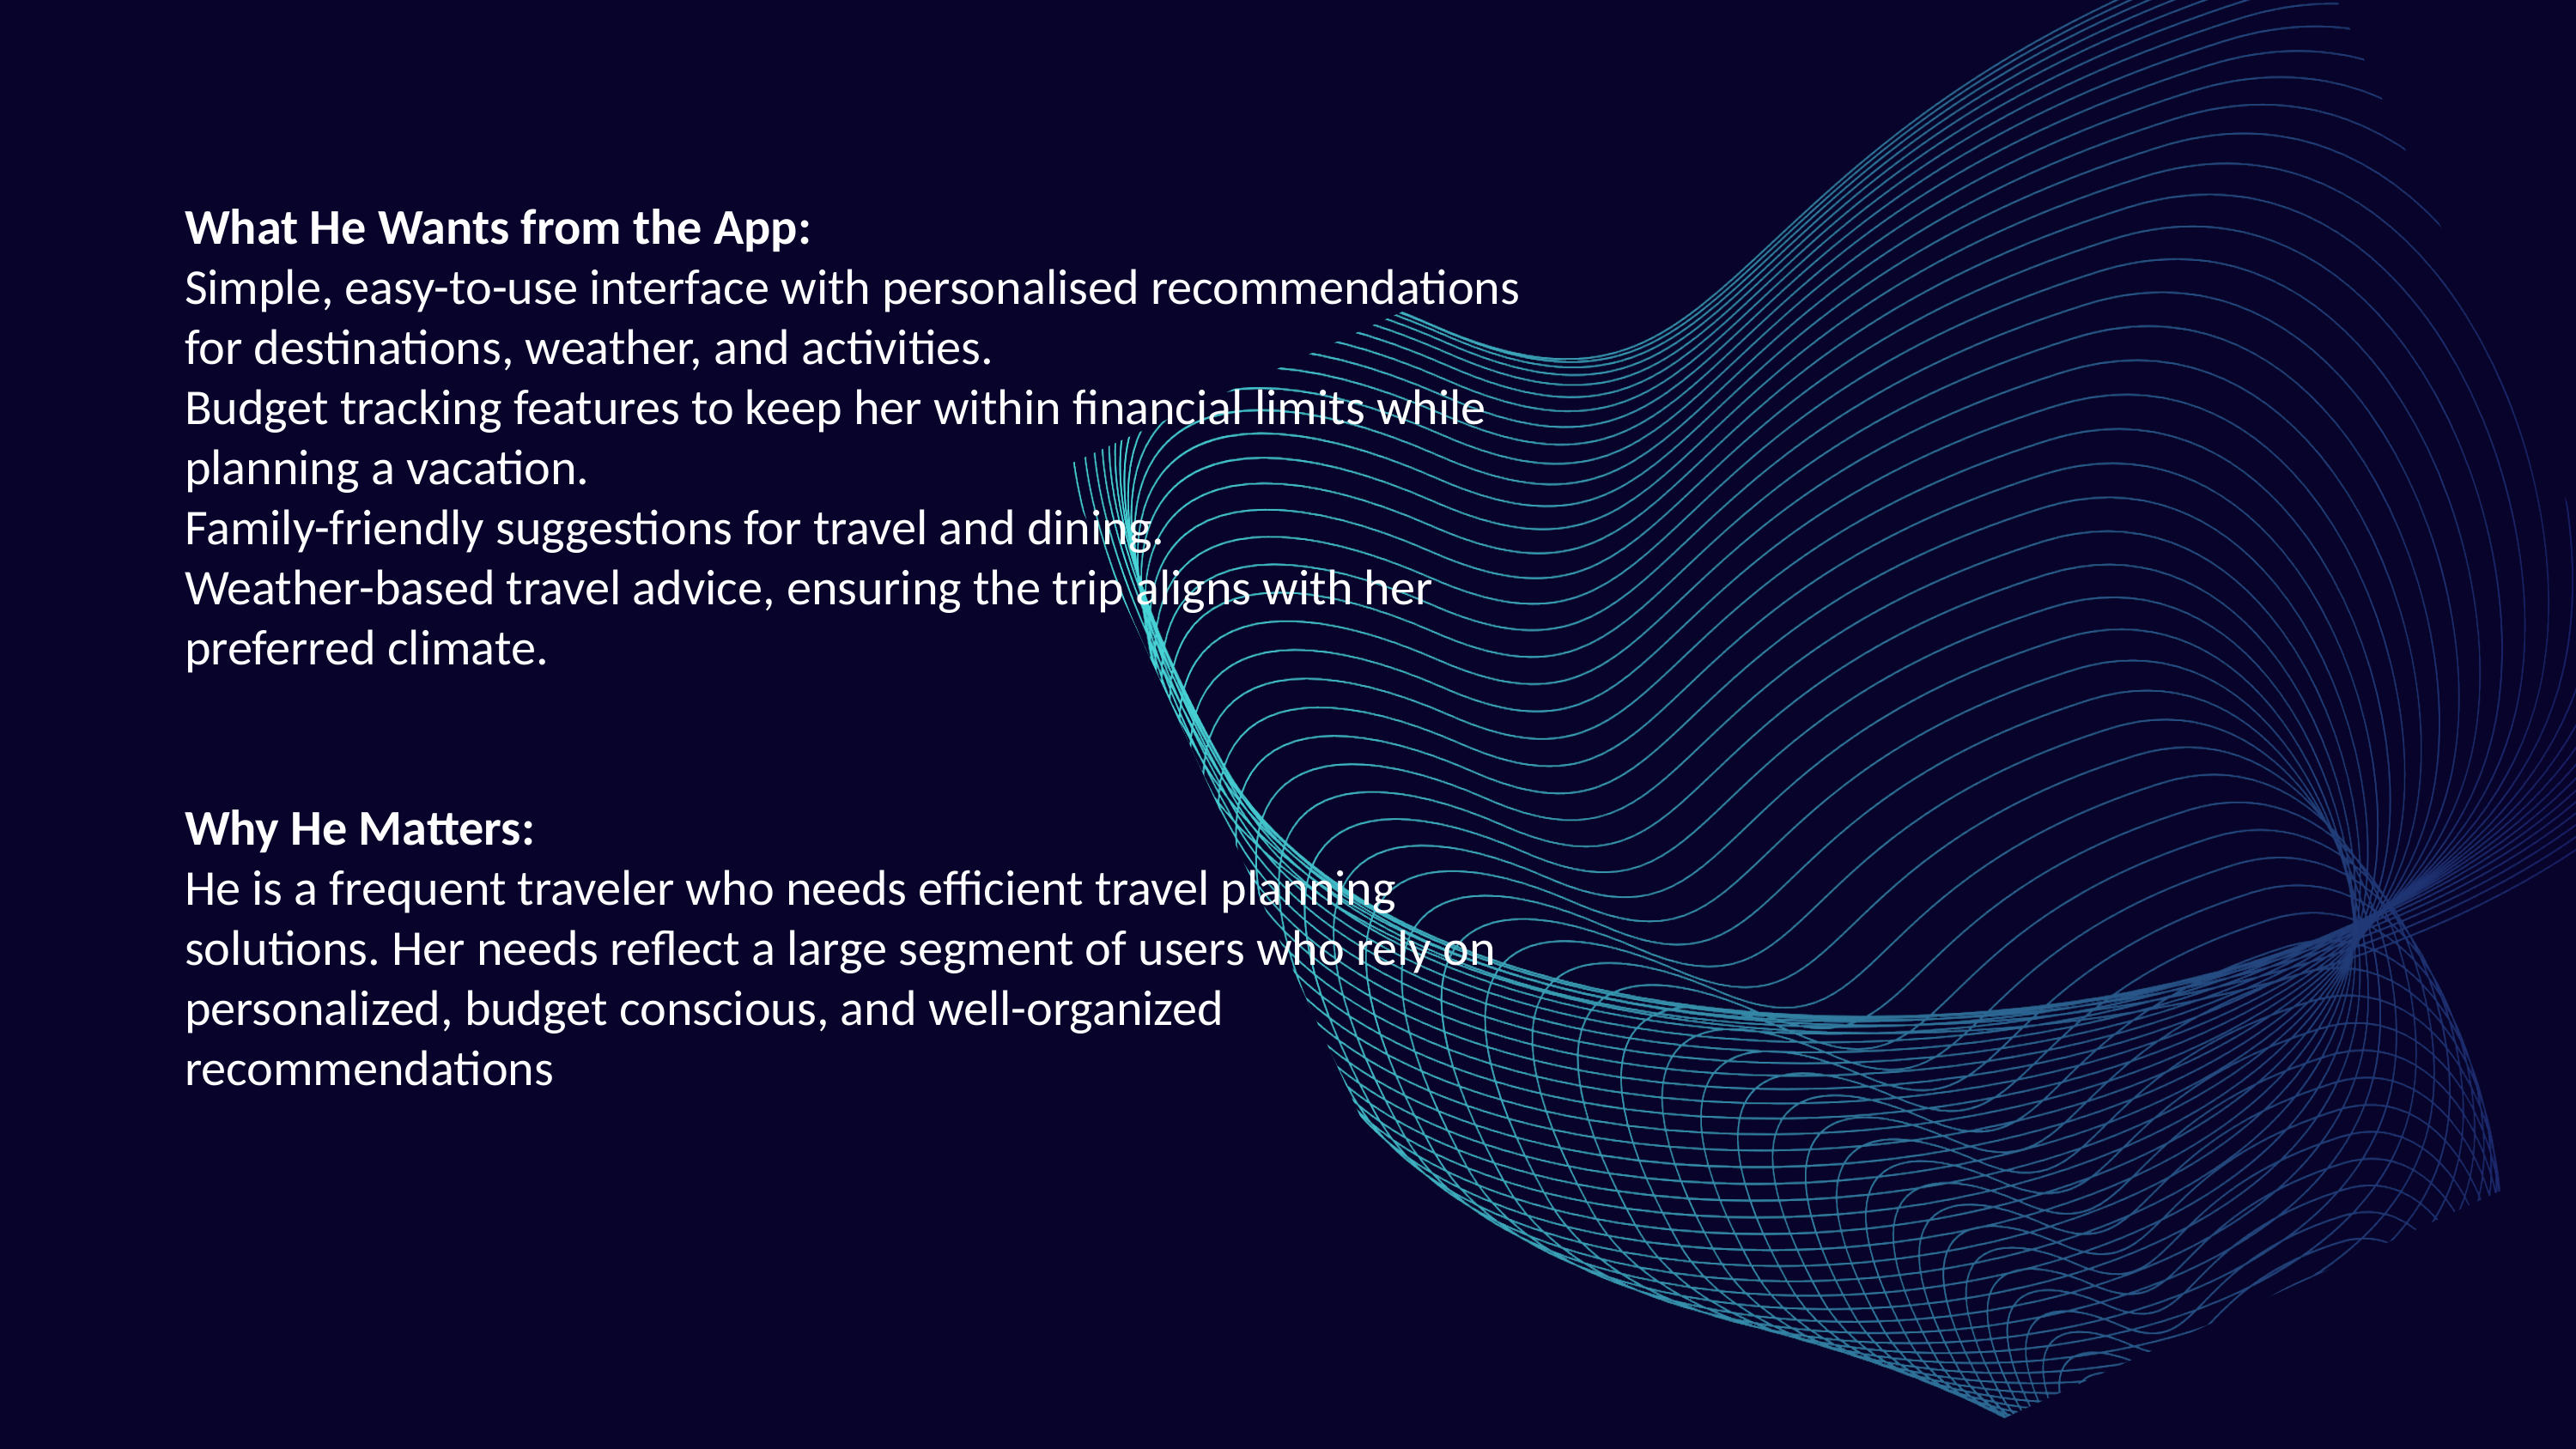

What He Wants from the App:
Simple, easy-to-use interface with personalised recommendations for destinations, weather, and activities.
Budget tracking features to keep her within financial limits while planning a vacation.
Family-friendly suggestions for travel and dining.
Weather-based travel advice, ensuring the trip aligns with her preferred climate.

Why He Matters:
He is a frequent traveler who needs efficient travel planning solutions. Her needs reflect a large segment of users who rely on personalized, budget conscious, and well-organized recommendations